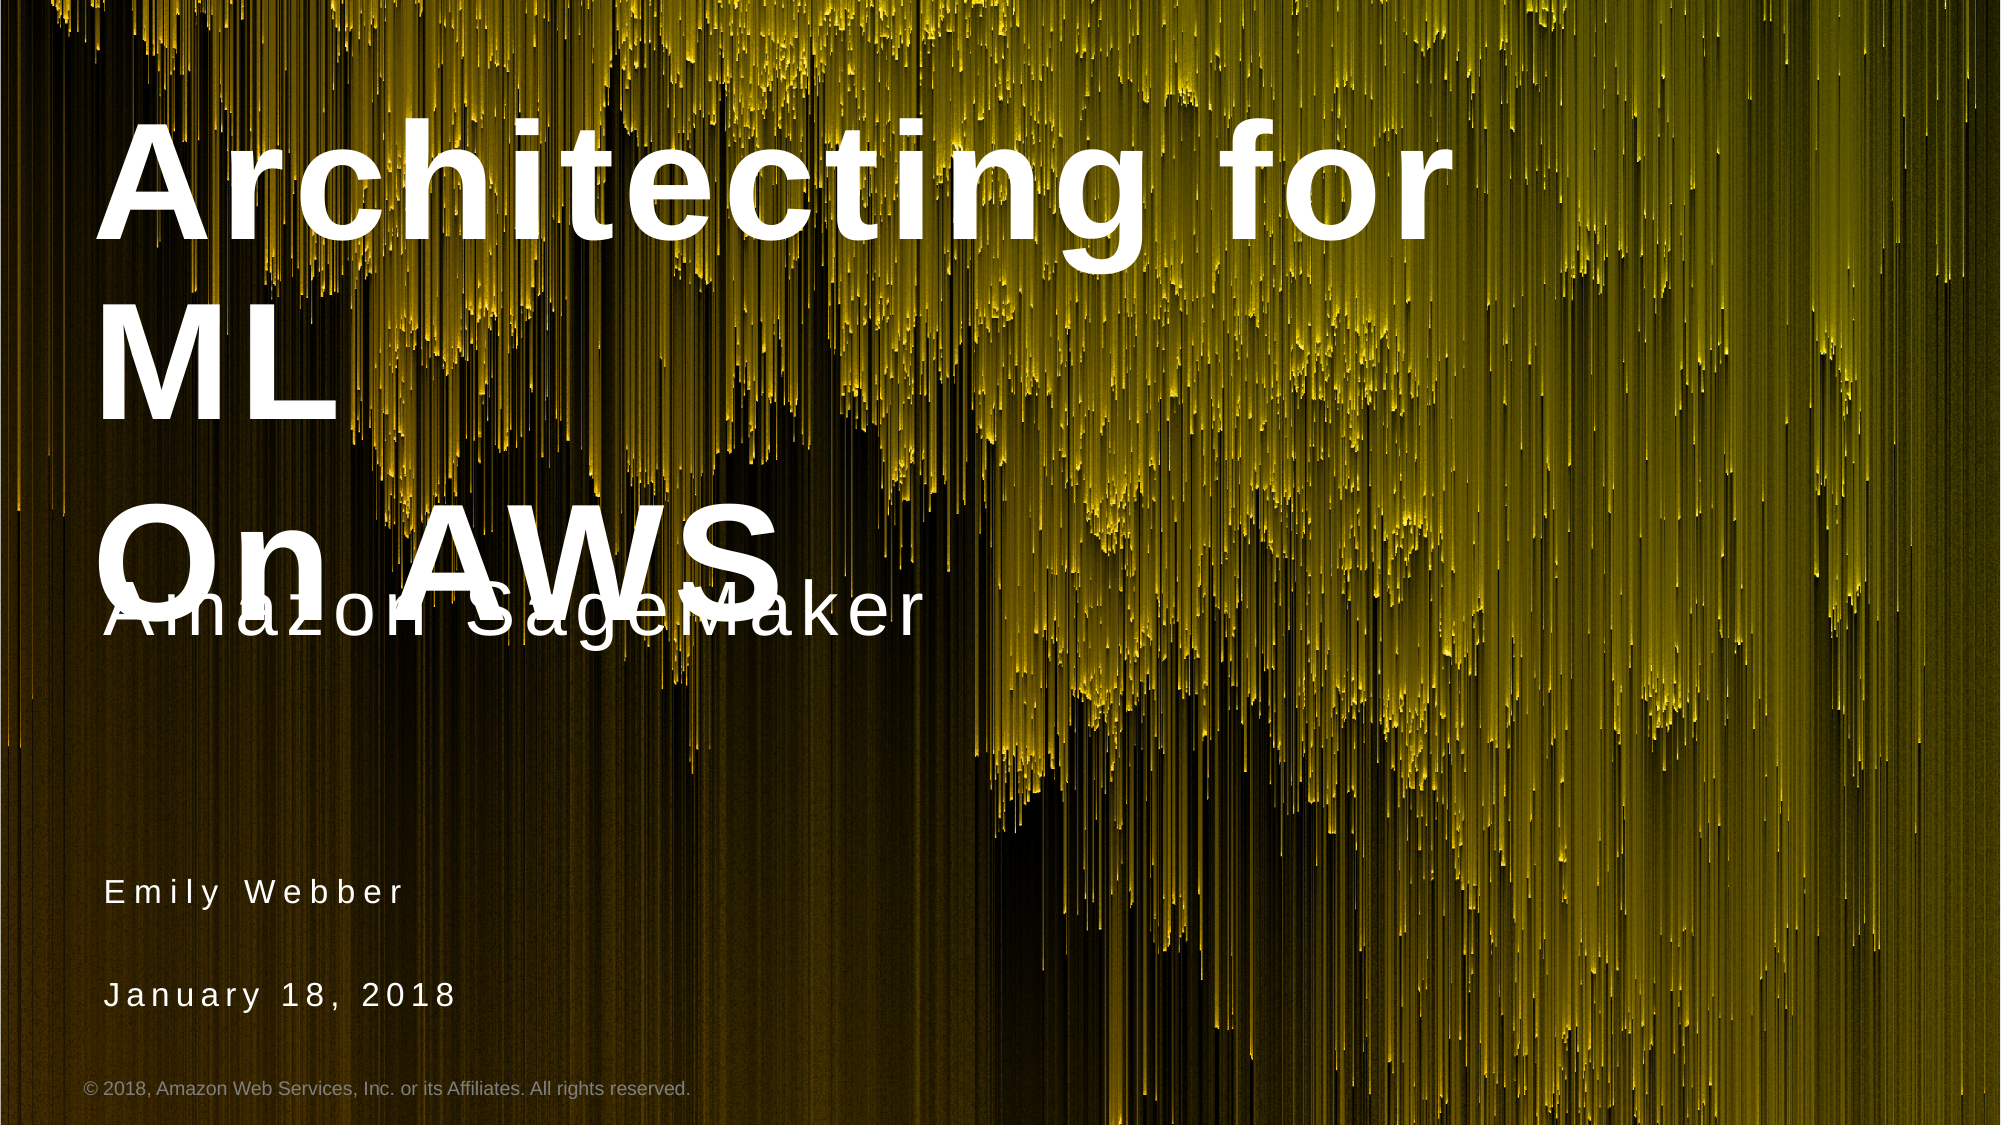

Architecting for ML
On AWS
Amazon SageMaker
Emily Webber
January 18, 2018